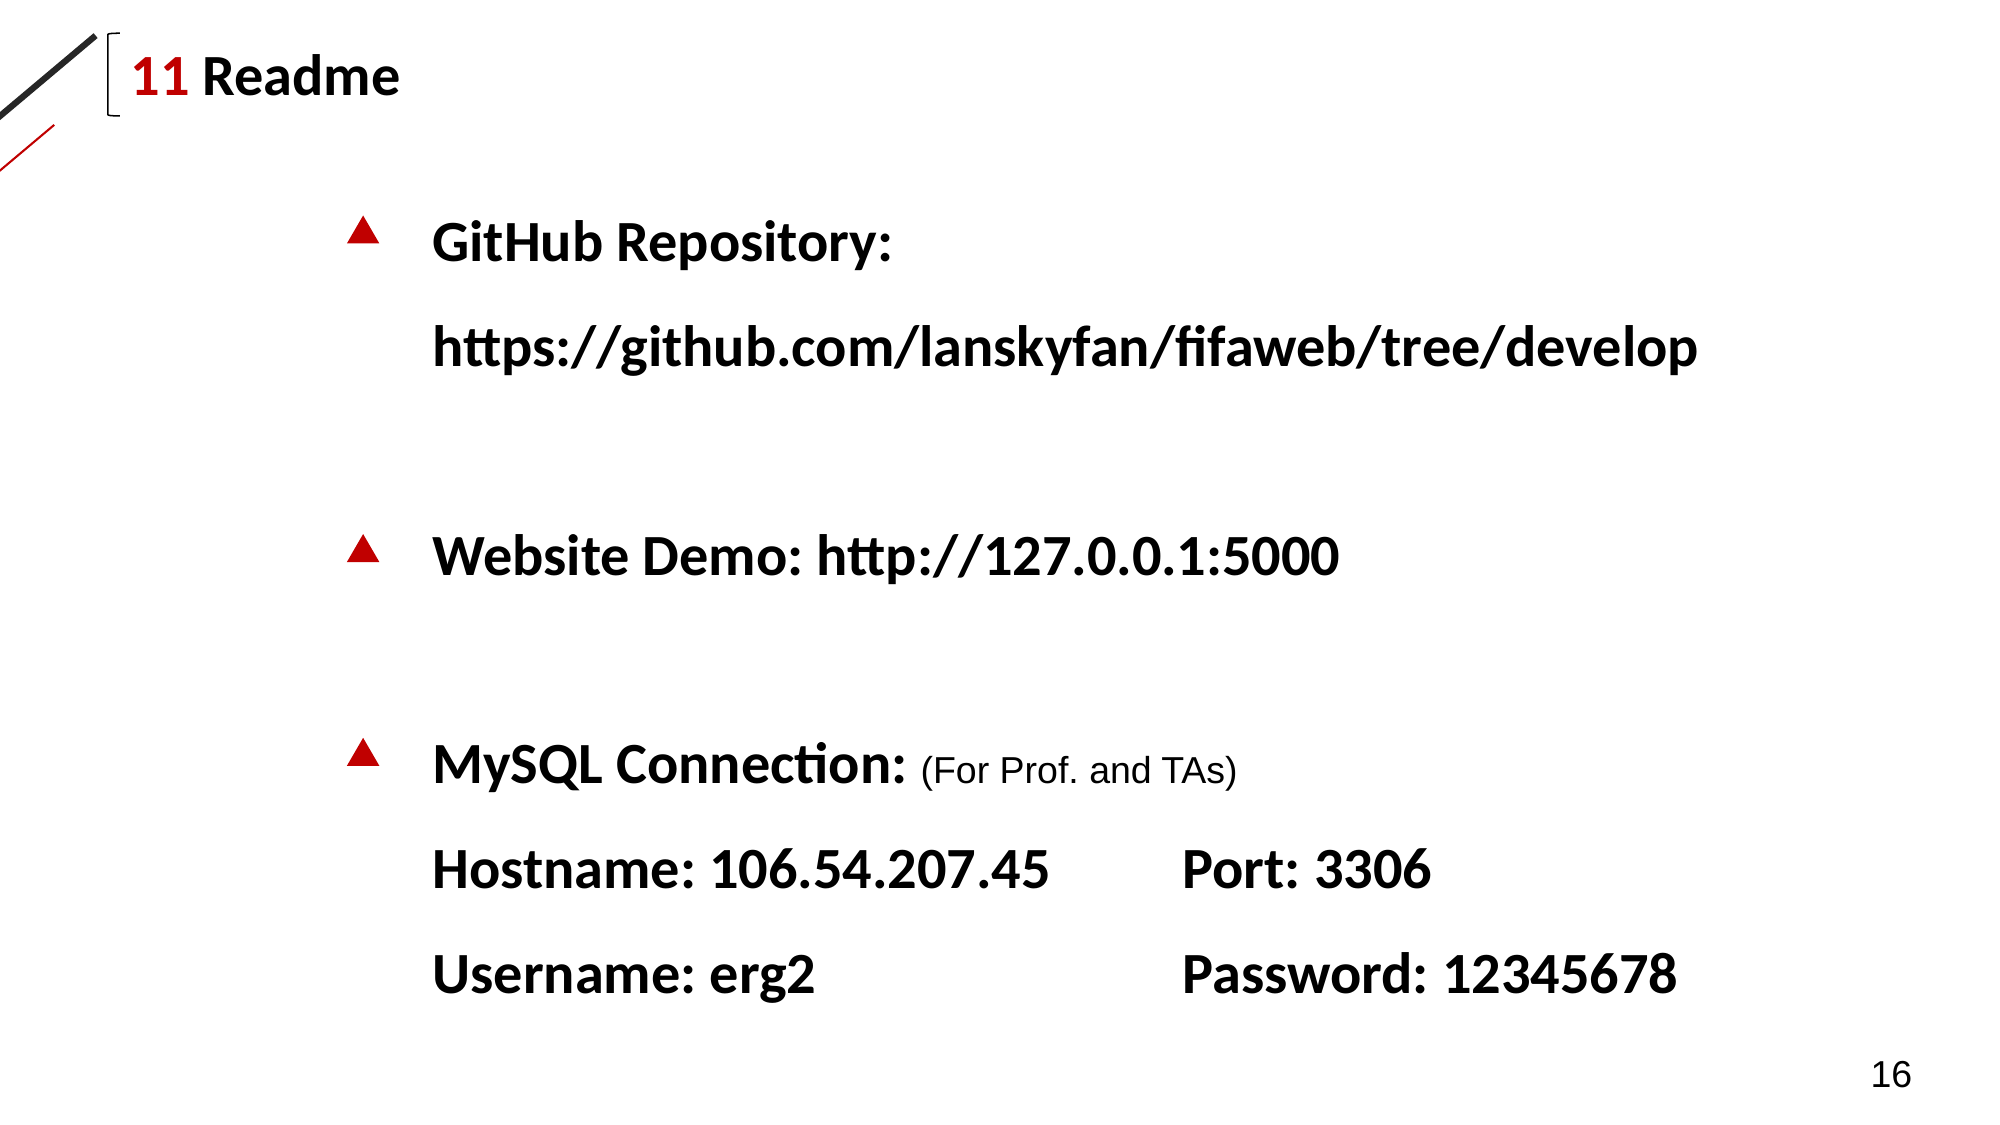

11 Readme

GitHub Repository: https://github.com/lanskyfan/fifaweb/tree/develop

Website Demo: http://127.0.0.1:5000

MySQL Connection: (For Prof. and TAs)
Hostname: 106.54.207.45	Port: 3306
Username: erg2			Password: 12345678

16